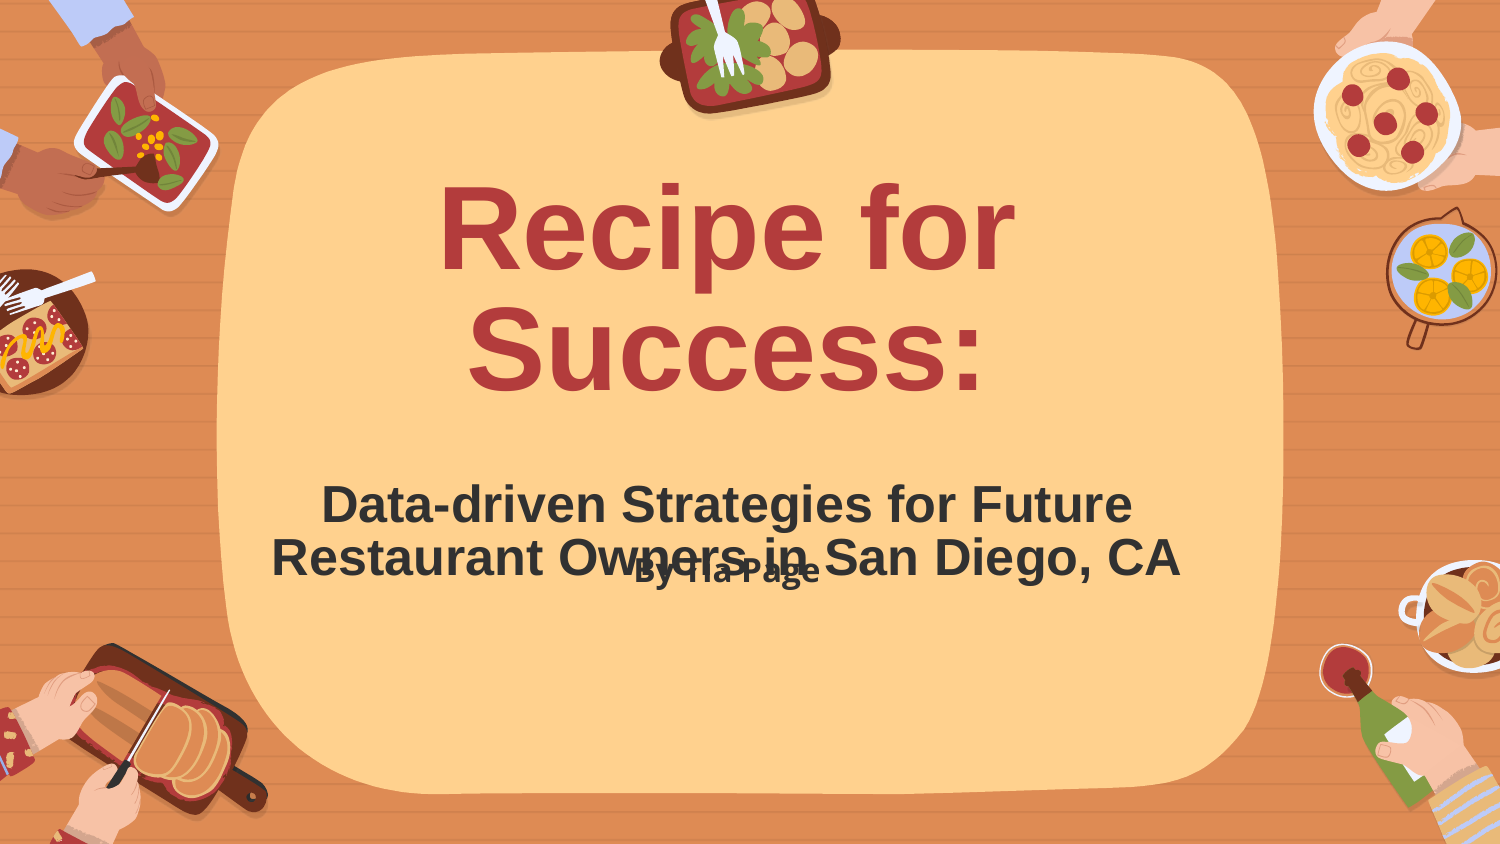

# Recipe for Success:

Data-driven Strategies for Future Restaurant Owners in San Diego, CA

By Tia Page